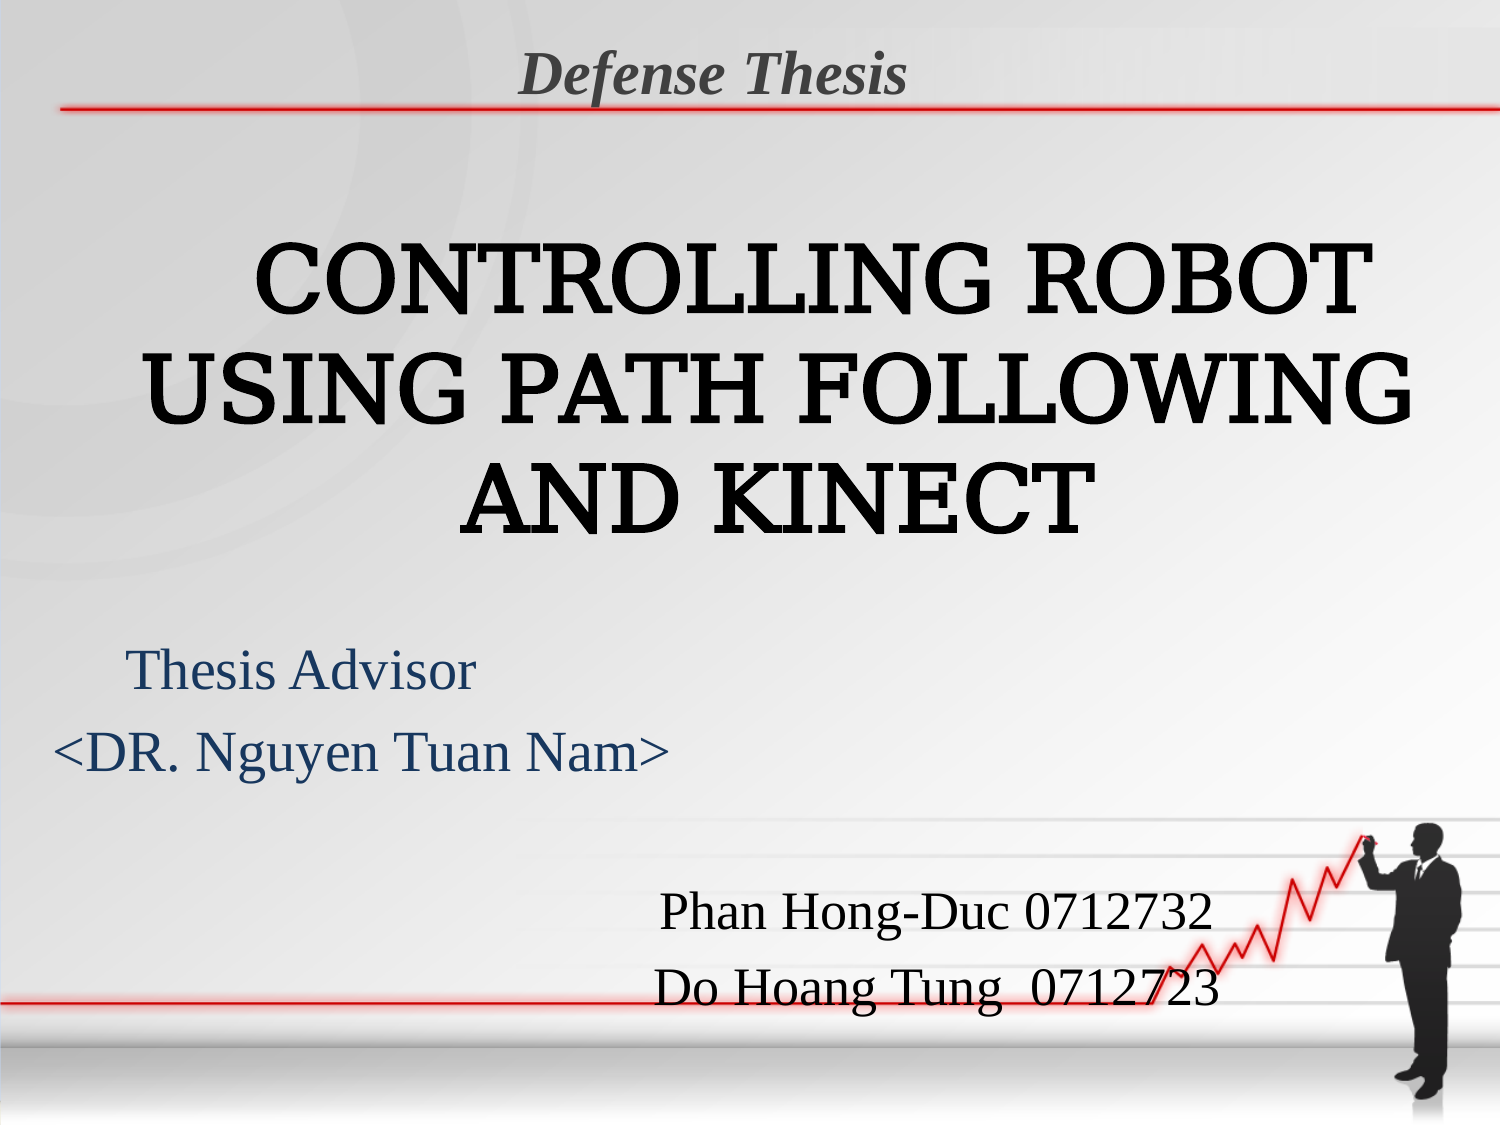

# Defense Thesis
         CONTROLLING ROBOT USING PATH FOLLOWING AND KINECT

	 Thesis Advisor
<DR. Nguyen Tuan Nam>

Phan Hong-Duc 0712732
Do Hoang Tung  0712723